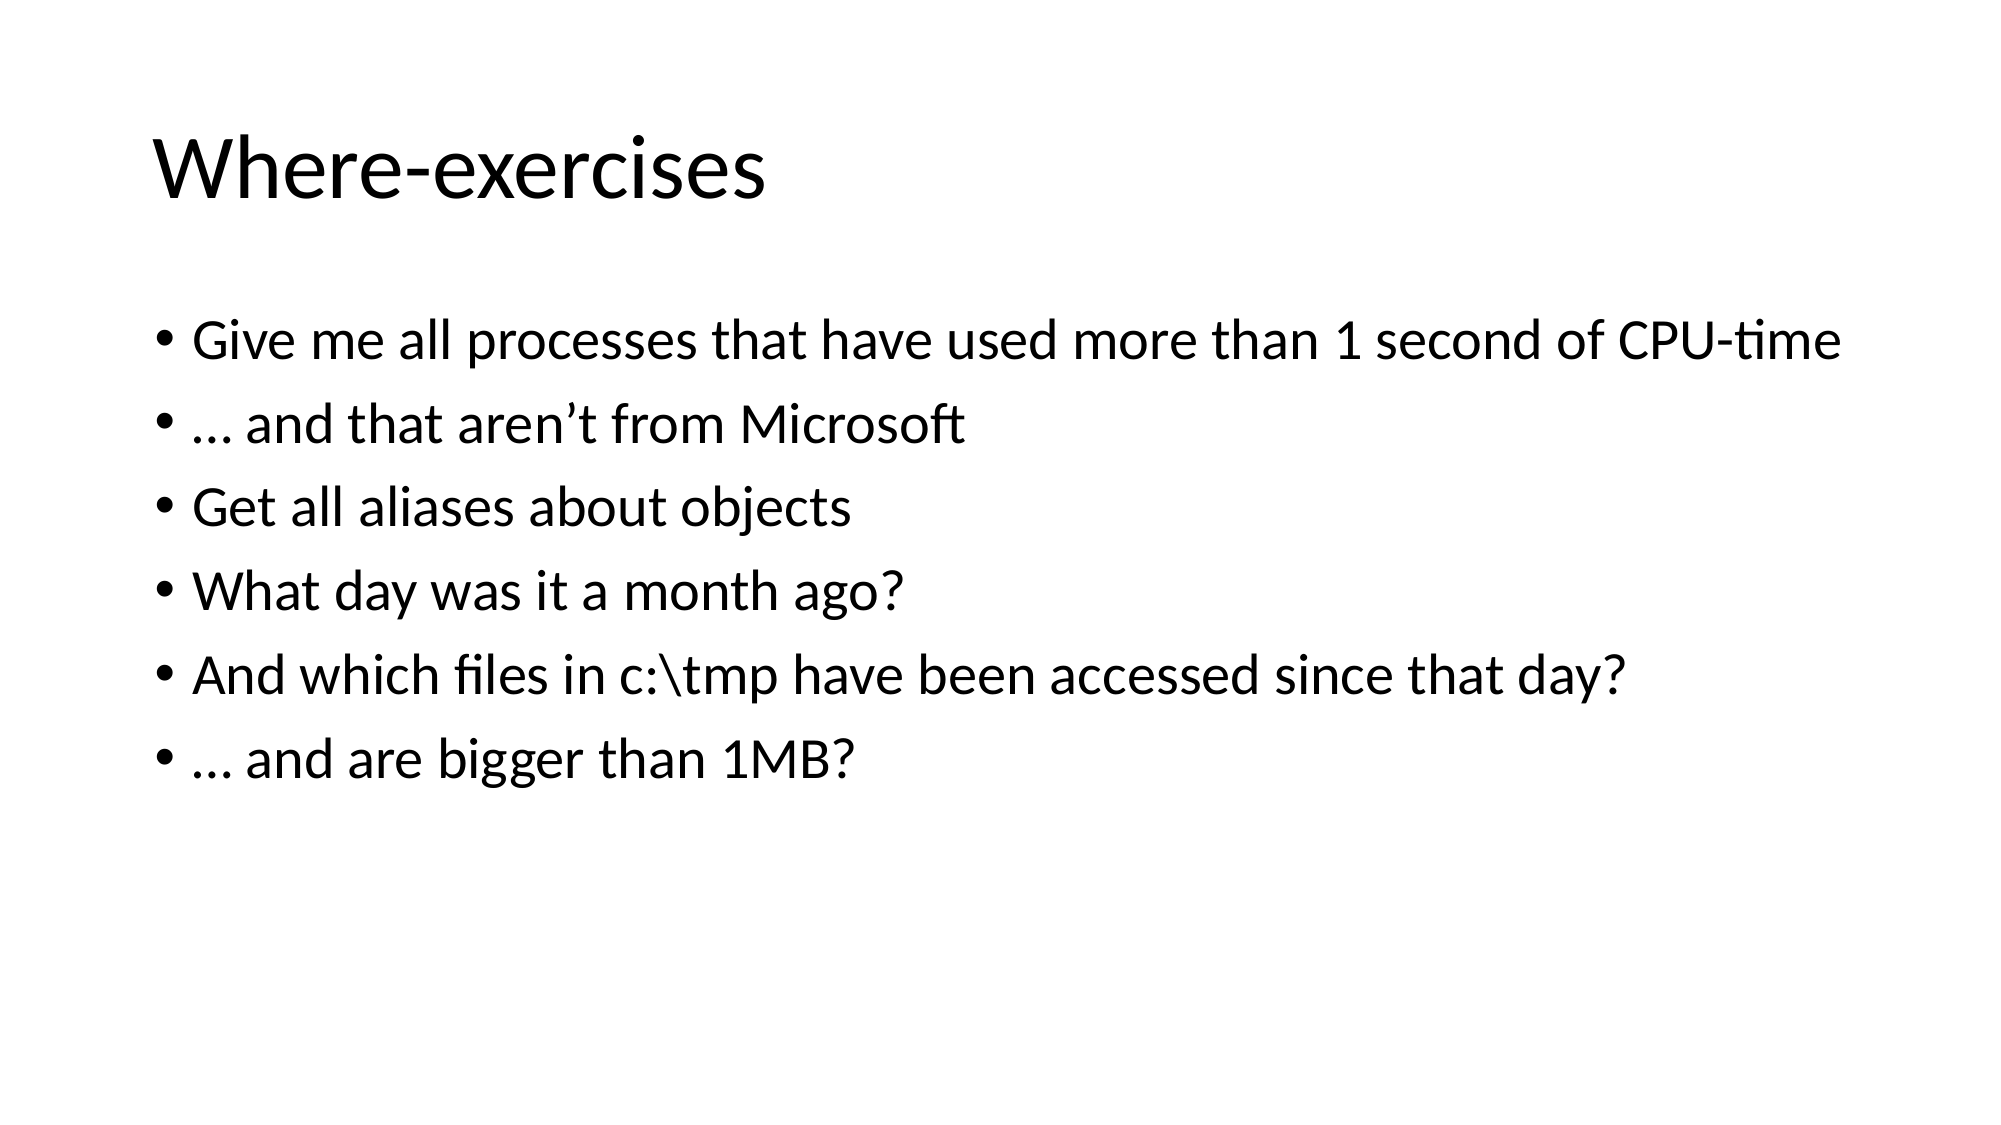

# Where-exercises
Give me all processes that have used more than 1 second of CPU-time
… and that aren’t from Microsoft
Get all aliases about objects
What day was it a month ago?
And which files in c:\tmp have been accessed since that day?
… and are bigger than 1MB?